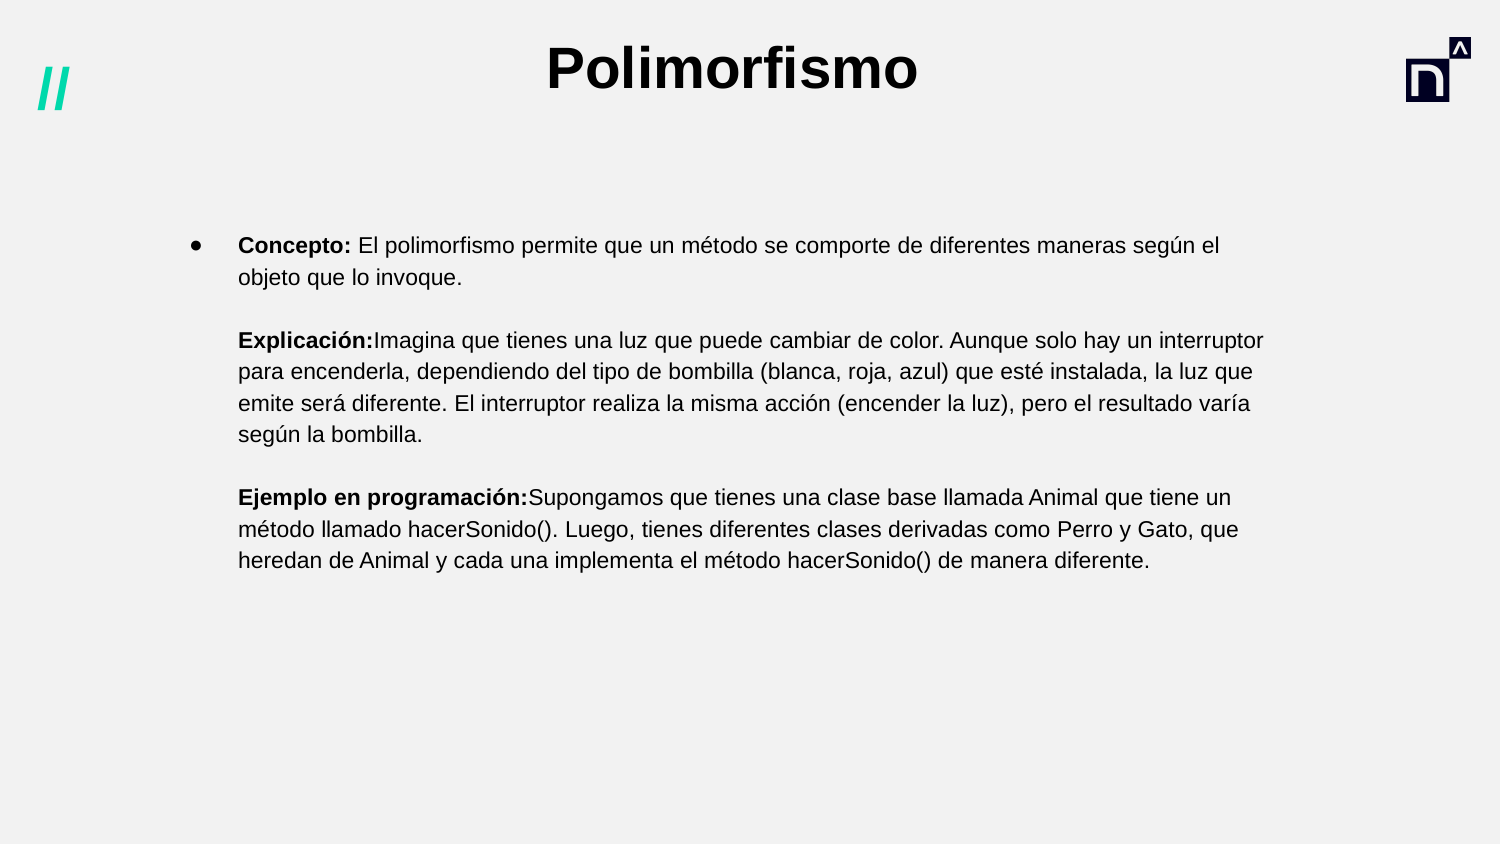

# Polimorfismo

Concepto: El polimorfismo permite que un método se comporte de diferentes maneras según el objeto que lo invoque.
Explicación:Imagina que tienes una luz que puede cambiar de color. Aunque solo hay un interruptor para encenderla, dependiendo del tipo de bombilla (blanca, roja, azul) que esté instalada, la luz que emite será diferente. El interruptor realiza la misma acción (encender la luz), pero el resultado varía según la bombilla.
Ejemplo en programación:Supongamos que tienes una clase base llamada Animal que tiene un método llamado hacerSonido(). Luego, tienes diferentes clases derivadas como Perro y Gato, que heredan de Animal y cada una implementa el método hacerSonido() de manera diferente.